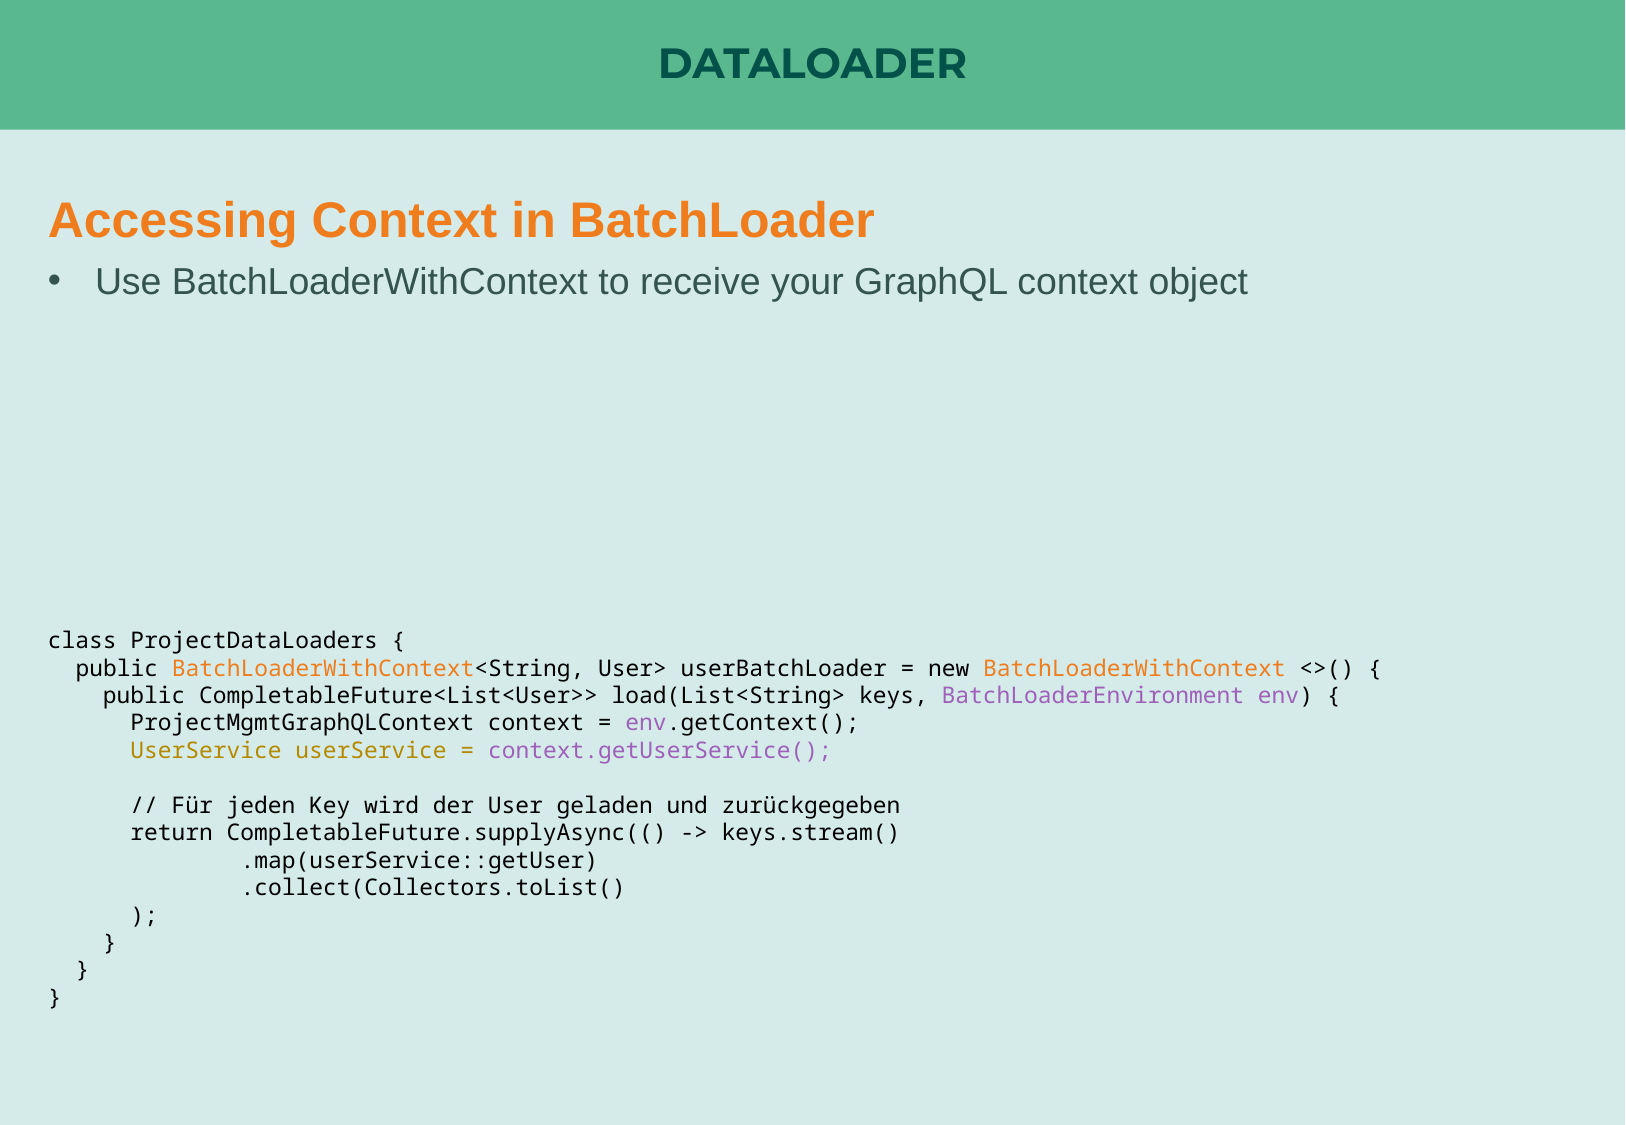

# DataLoader
Accessing Context in BatchLoader
Use BatchLoaderWithContext to receive your GraphQL context object

class ProjectDataLoaders {
  public BatchLoaderWithContext<String, User> userBatchLoader = new BatchLoaderWithContext <>() {
    public CompletableFuture<List<User>> load(List<String> keys, BatchLoaderEnvironment env) {
      ProjectMgmtGraphQLContext context = env.getContext();
      UserService userService = context.getUserService();

      // Für jeden Key wird der User geladen und zurückgegeben
      return CompletableFuture.supplyAsync(() -> keys.stream()
              .map(userService::getUser)
              .collect(Collectors.toList()
      );
    }
  }
}